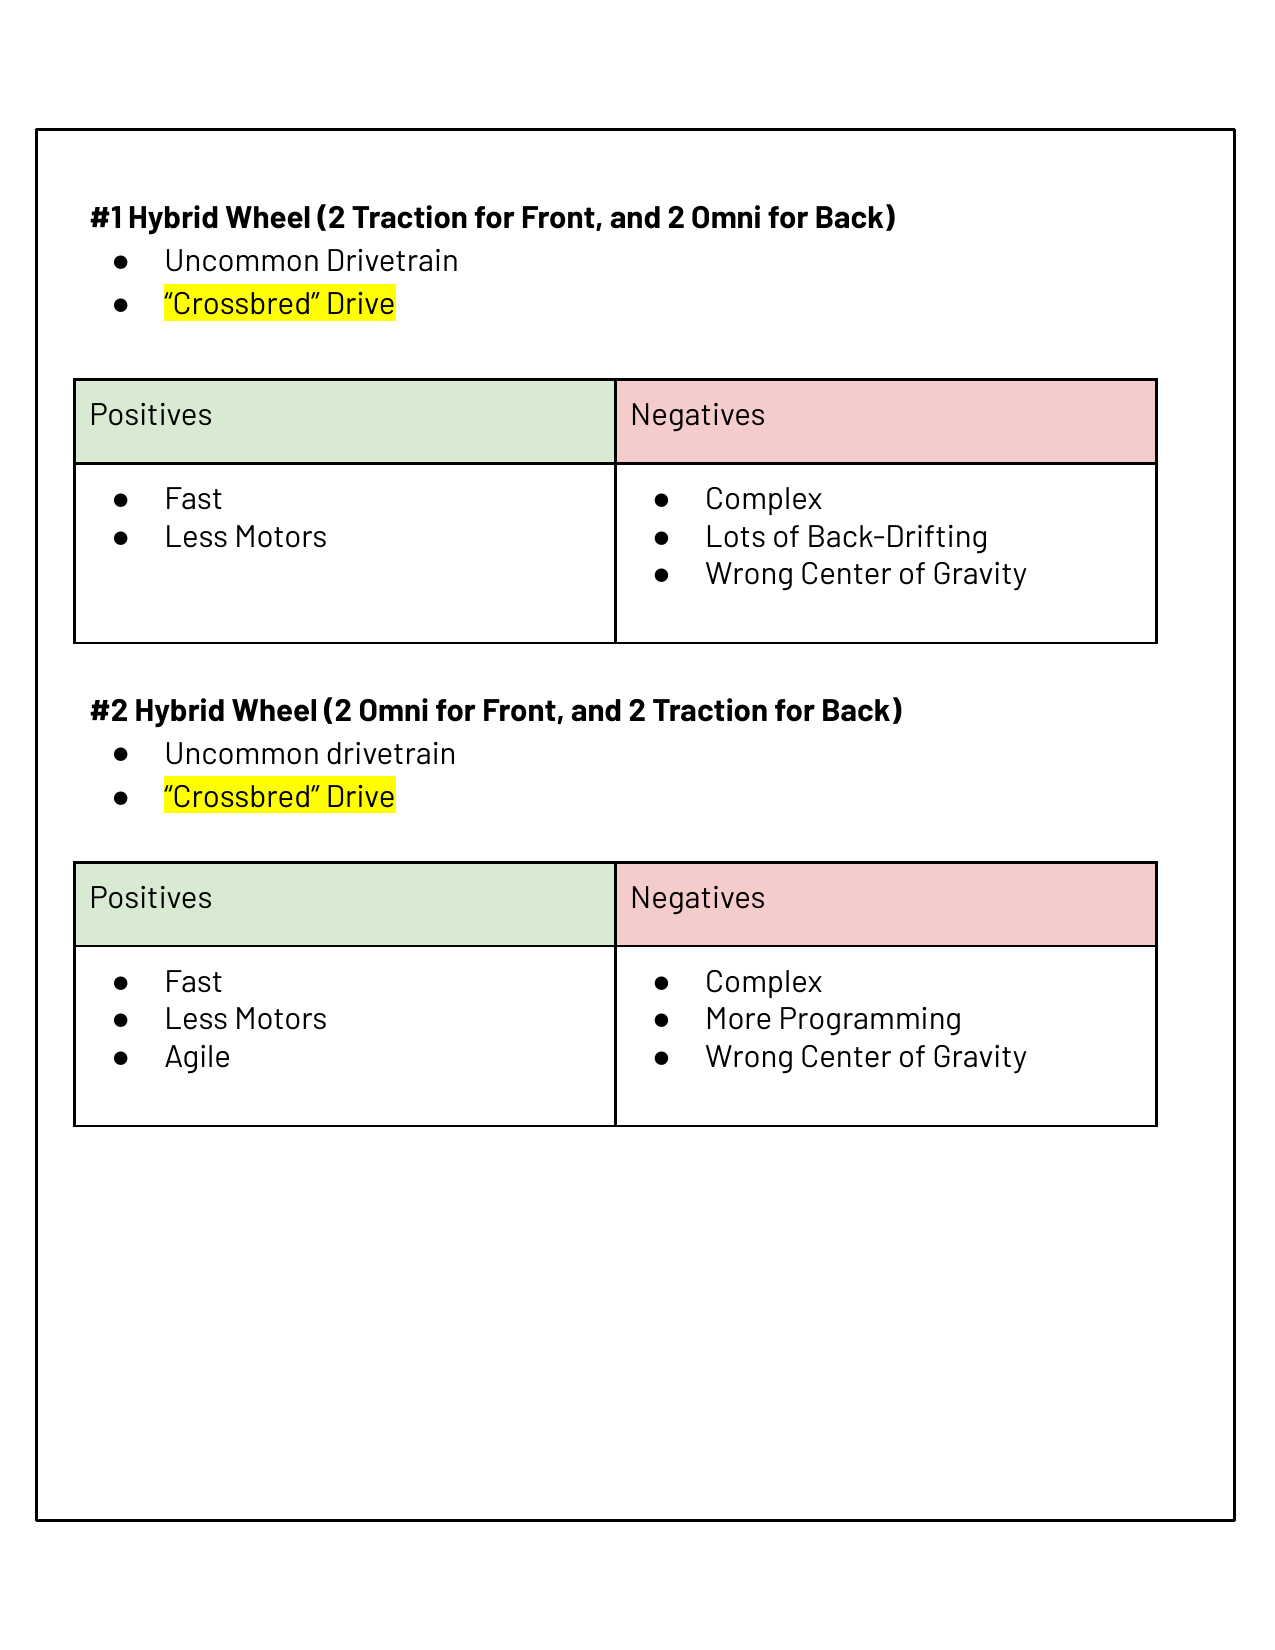

#1 Hybrid Wheel (2 Traction for Front, and 2 Omni for Back)
Uncommon Drivetrain
“Crossbred” Drive

| Positives | Negatives |
| --- | --- |
| Fast Less Motors | Complex Lots of Back-Drifting Wrong Center of Gravity |
#2 Hybrid Wheel (2 Omni for Front, and 2 Traction for Back)
Uncommon drivetrain
“Crossbred” Drive

| Positives | Negatives |
| --- | --- |
| Fast Less Motors Agile | Complex More Programming Wrong Center of Gravity |